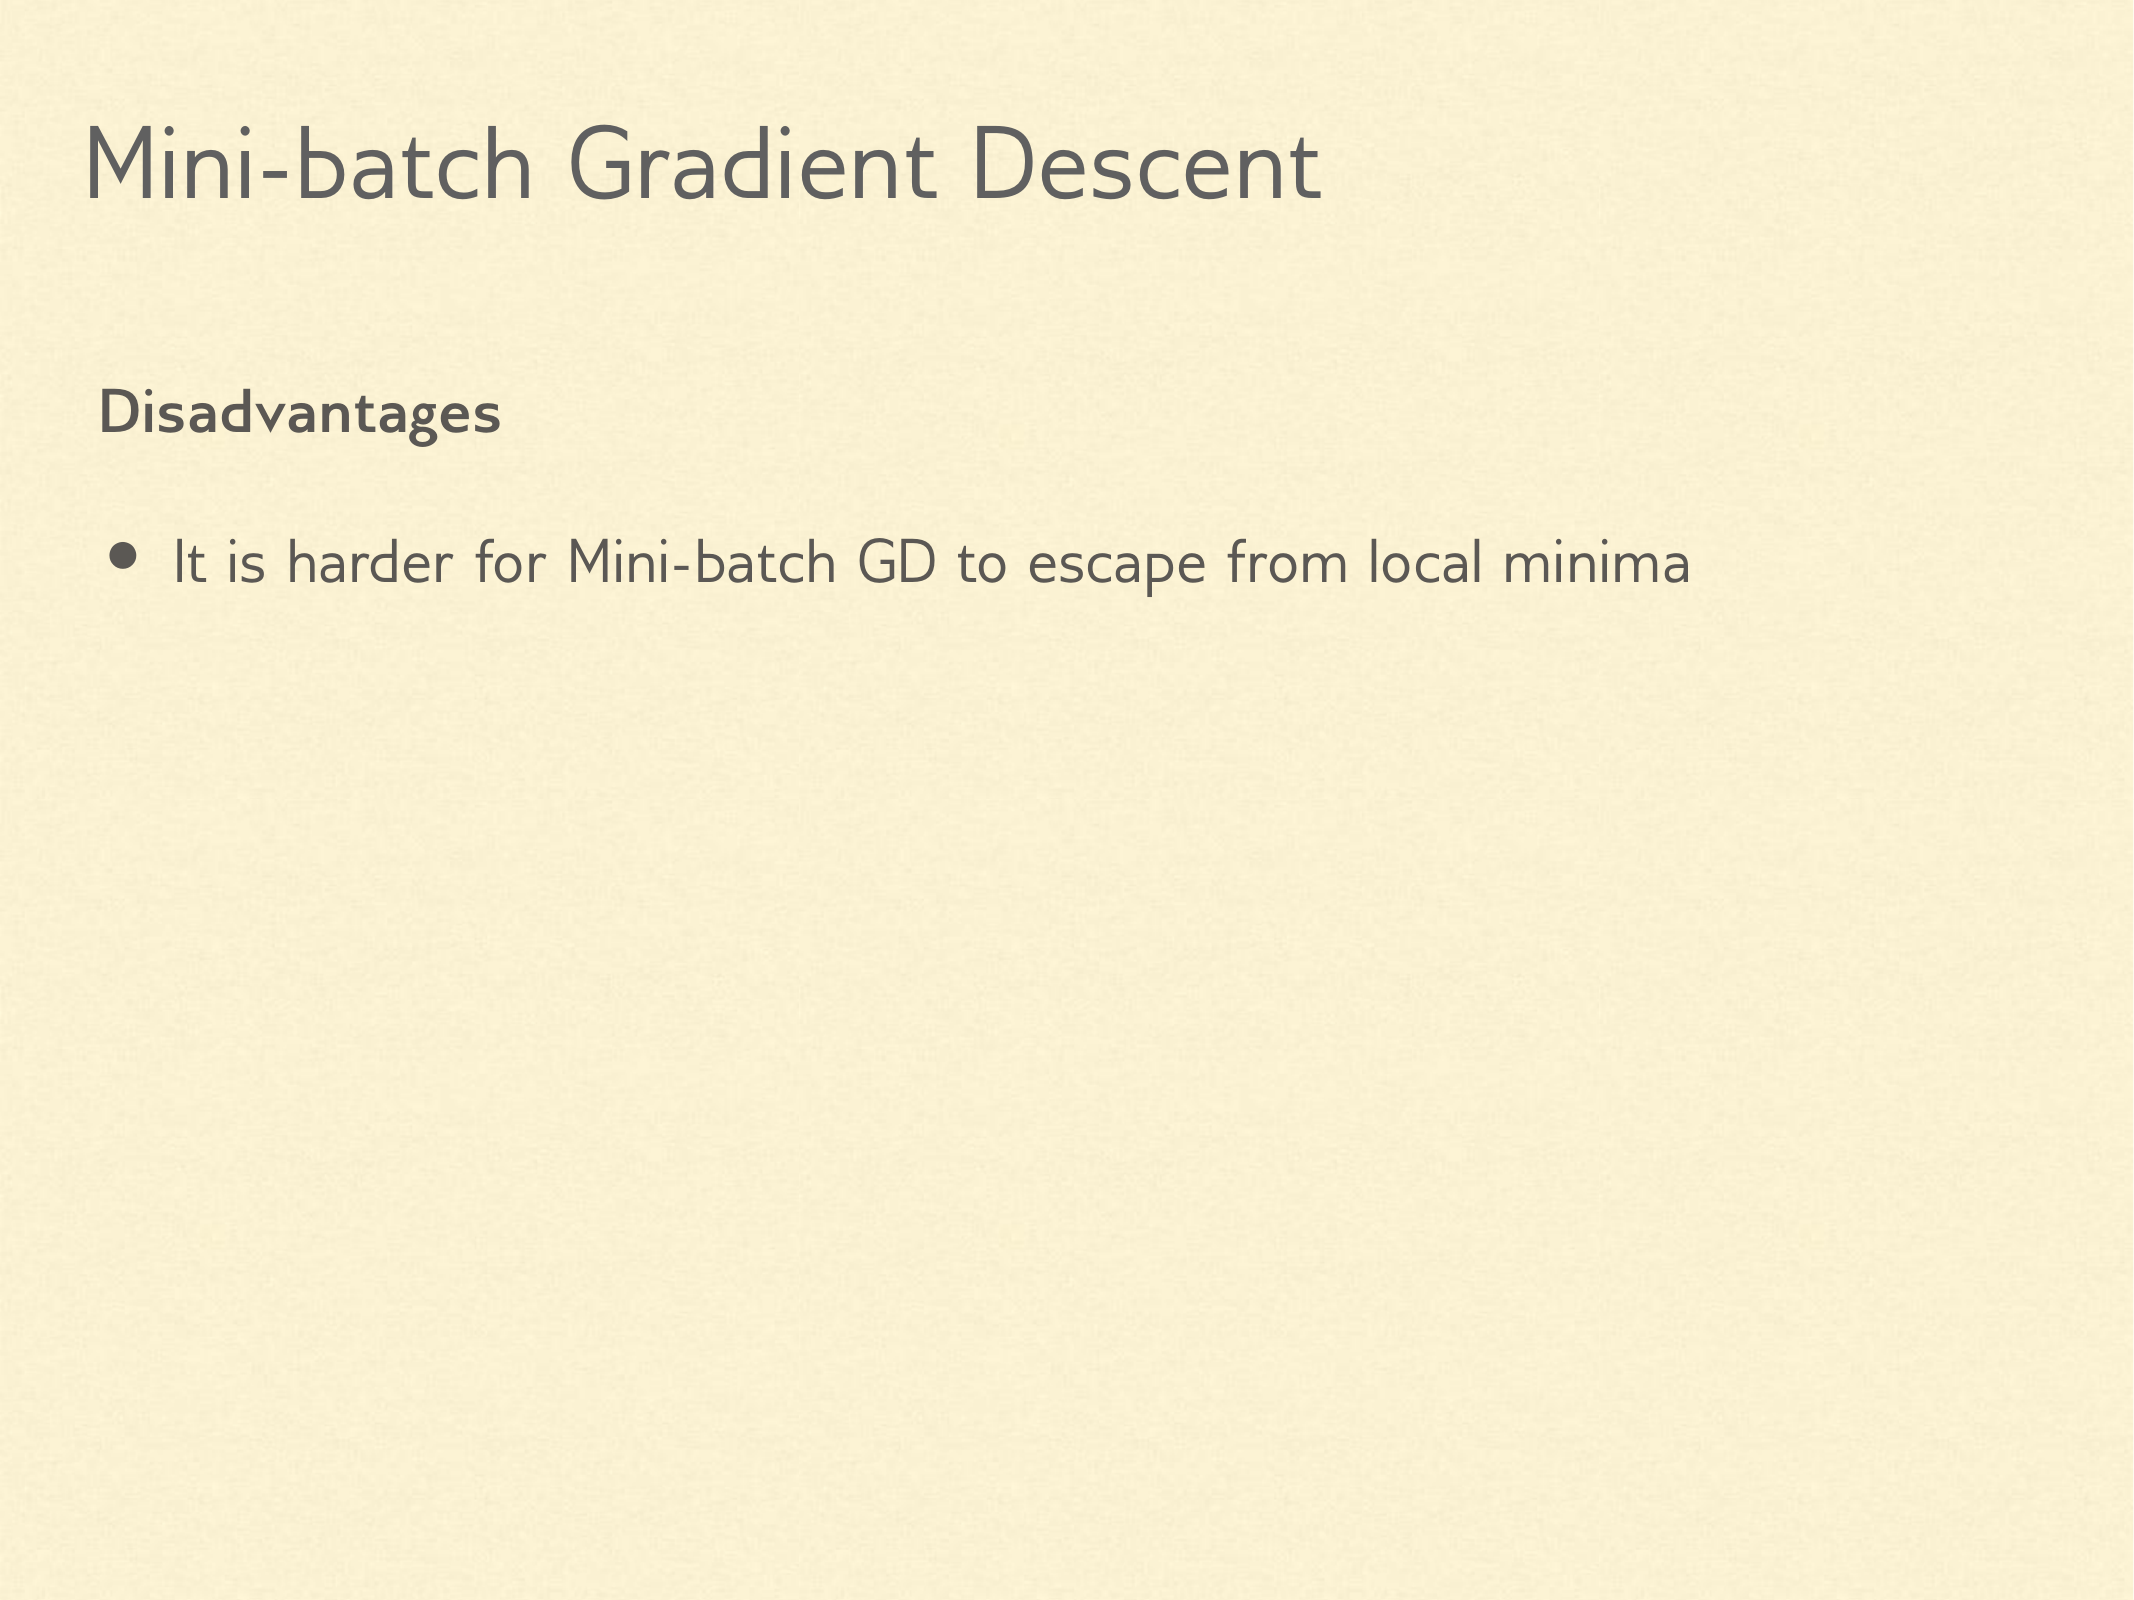

Mini-batch Gradient Descent
Disadvantages
It is harder for Mini-batch GD to escape from local minima